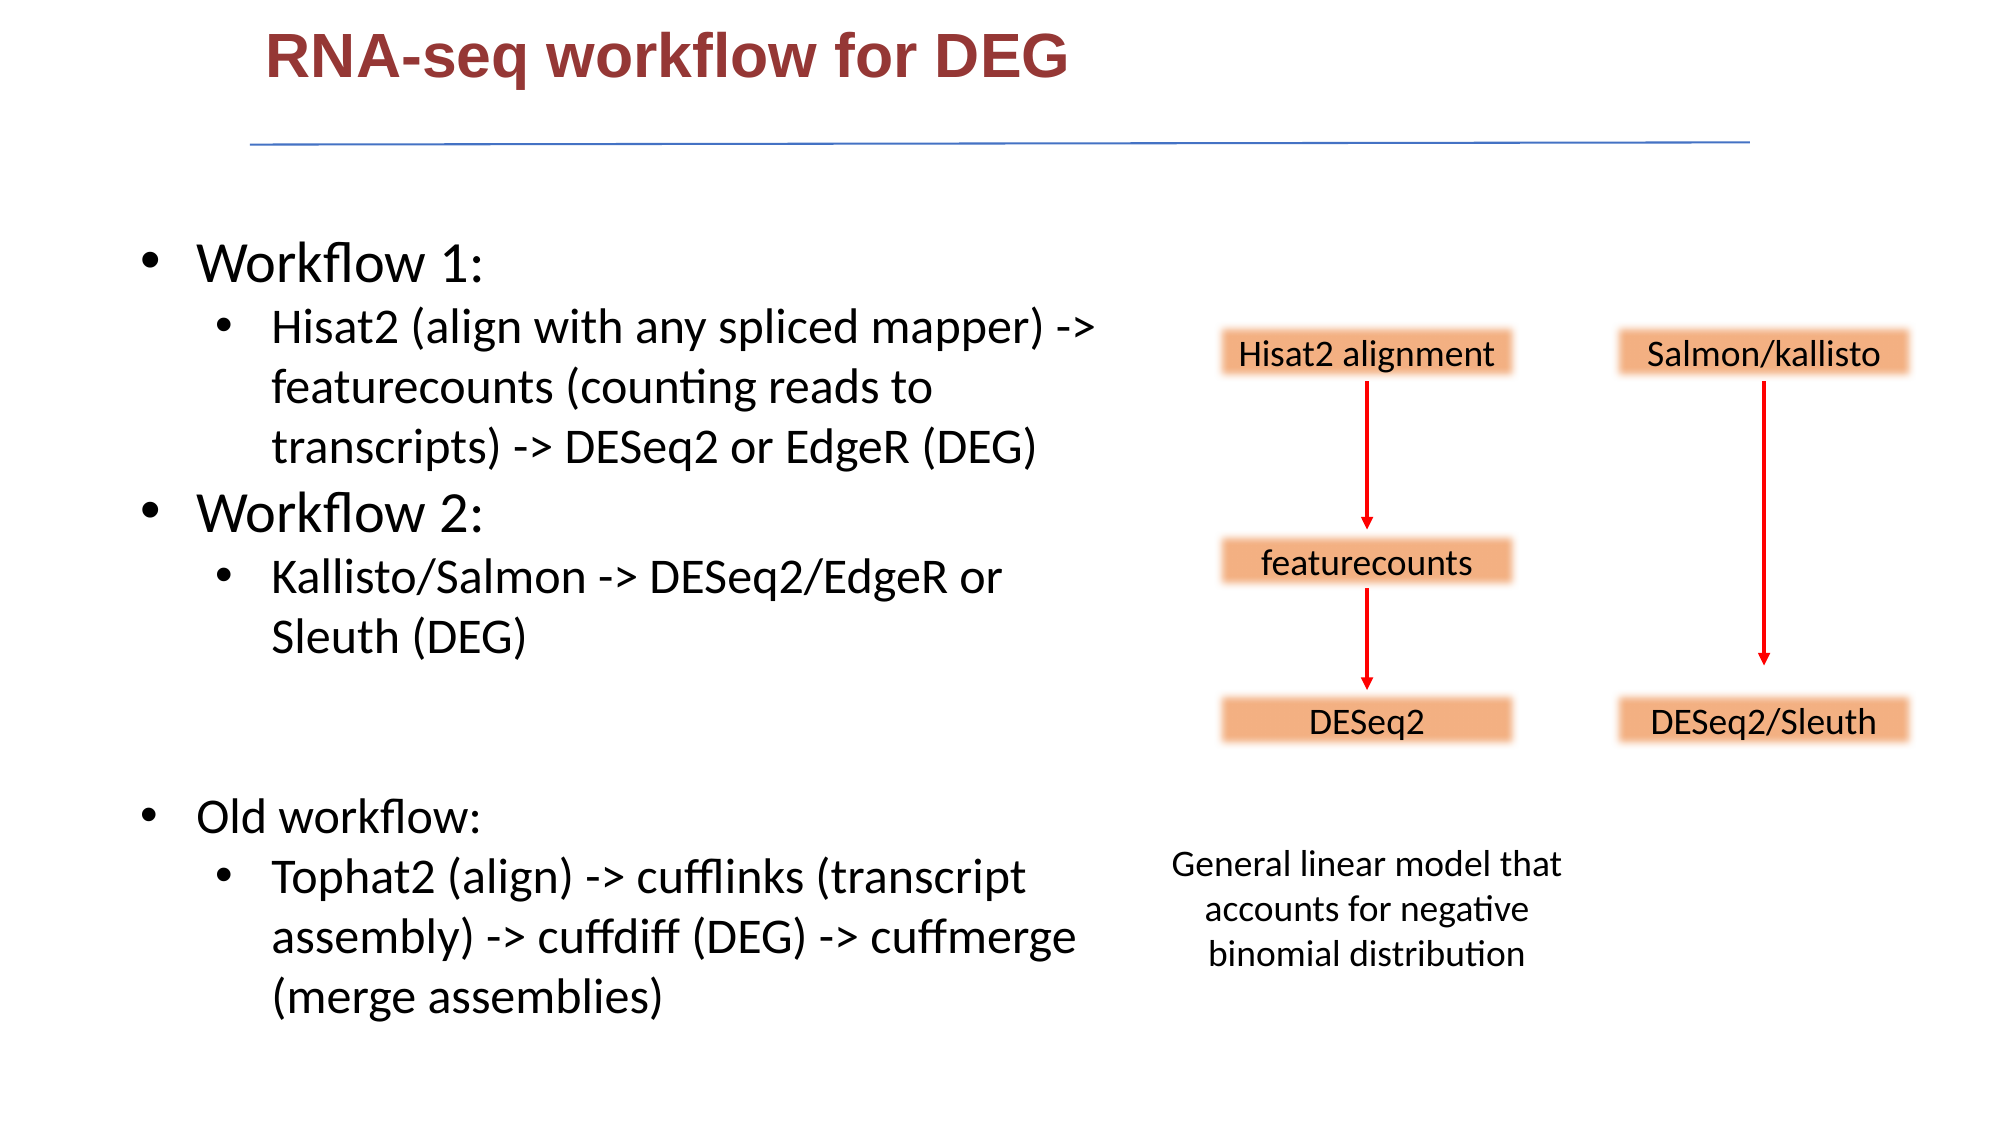

RNA-seq workflow for DEG
Workflow 1:
Hisat2 (align with any spliced mapper) -> featurecounts (counting reads to transcripts) -> DESeq2 or EdgeR (DEG)
Workflow 2:
Kallisto/Salmon -> DESeq2/EdgeR or Sleuth (DEG)

Old workflow:
Tophat2 (align) -> cufflinks (transcript assembly) -> cuffdiff (DEG) -> cuffmerge (merge assemblies)
Hisat2 alignment
Salmon/kallisto
featurecounts
DESeq2
DESeq2/Sleuth
General linear model that accounts for negative binomial distribution